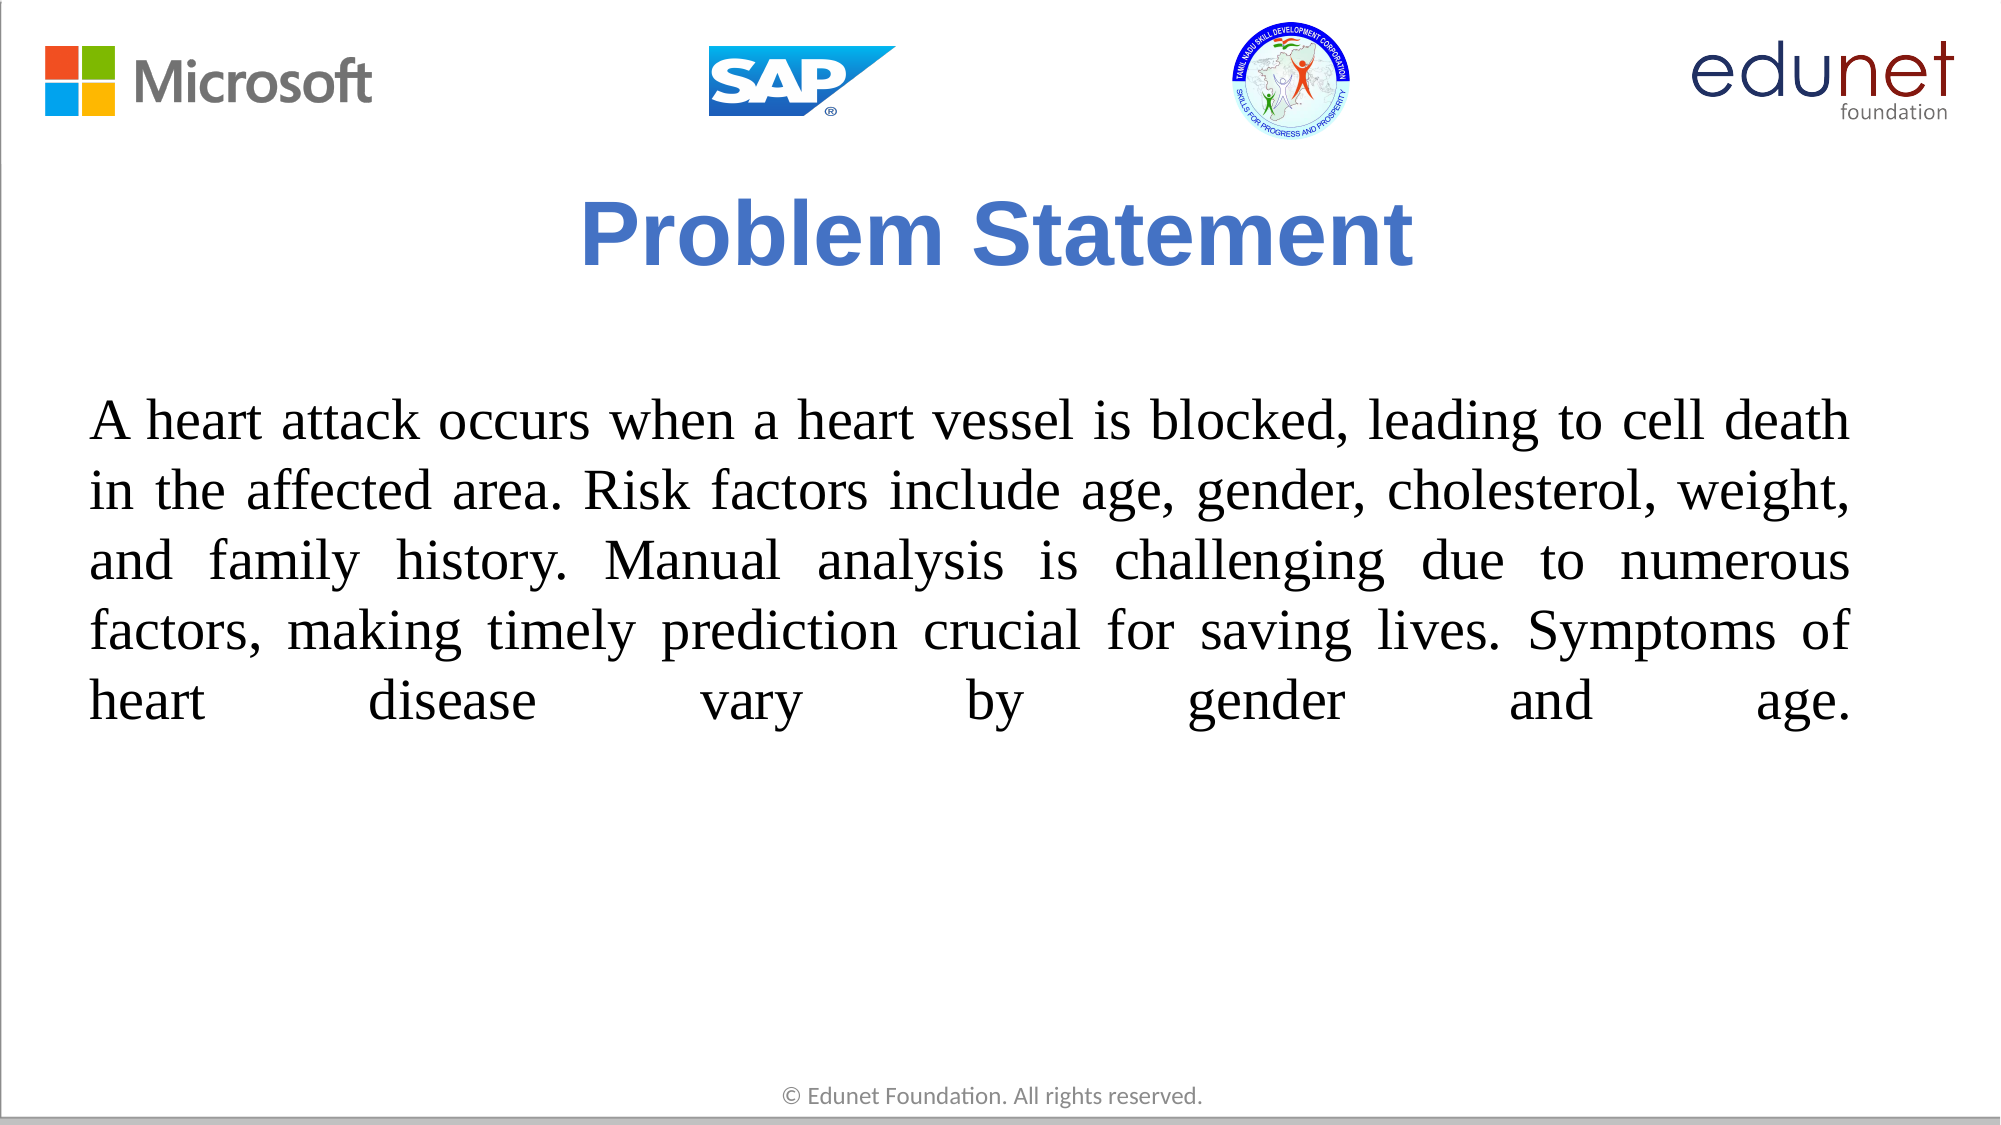

# Problem Statement
A heart attack occurs when a heart vessel is blocked, leading to cell death in the affected area. Risk factors include age, gender, cholesterol, weight, and family history. Manual analysis is challenging due to numerous factors, making timely prediction crucial for saving lives. Symptoms of heart disease vary by gender and age.
© Edunet Foundation. All rights reserved.